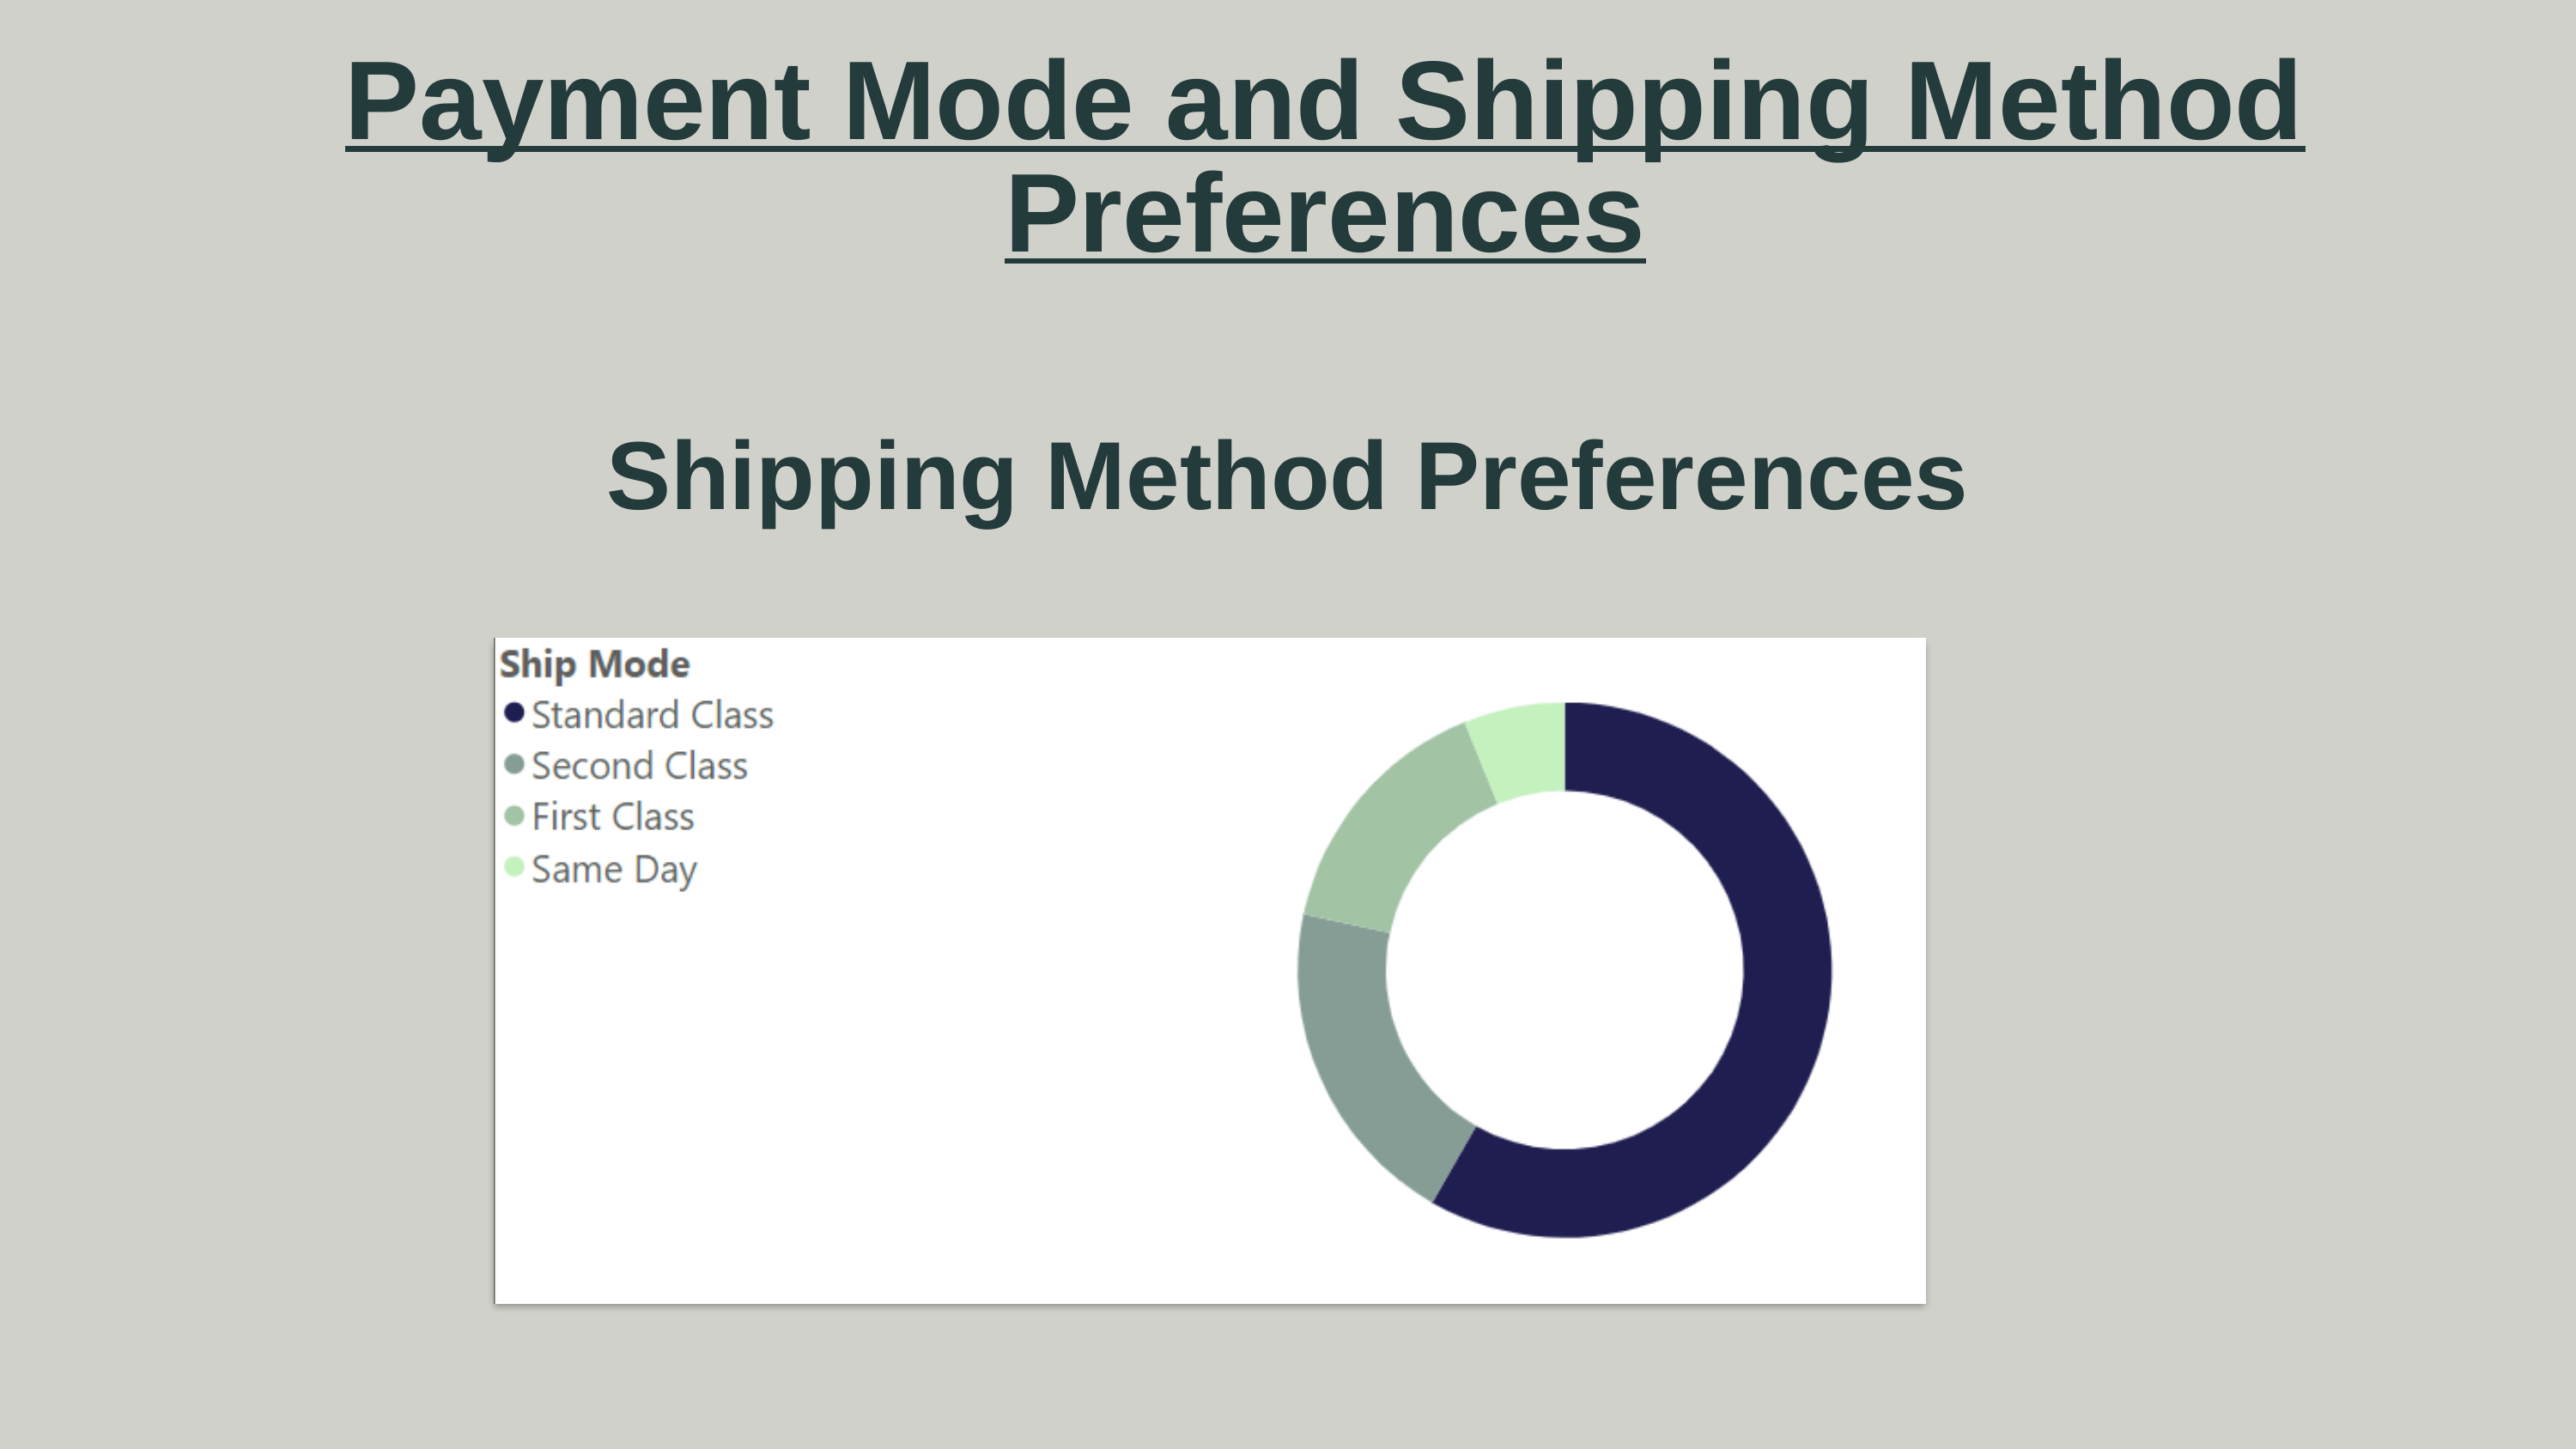

Payment Mode and Shipping Method Preferences
Shipping Method Preferences